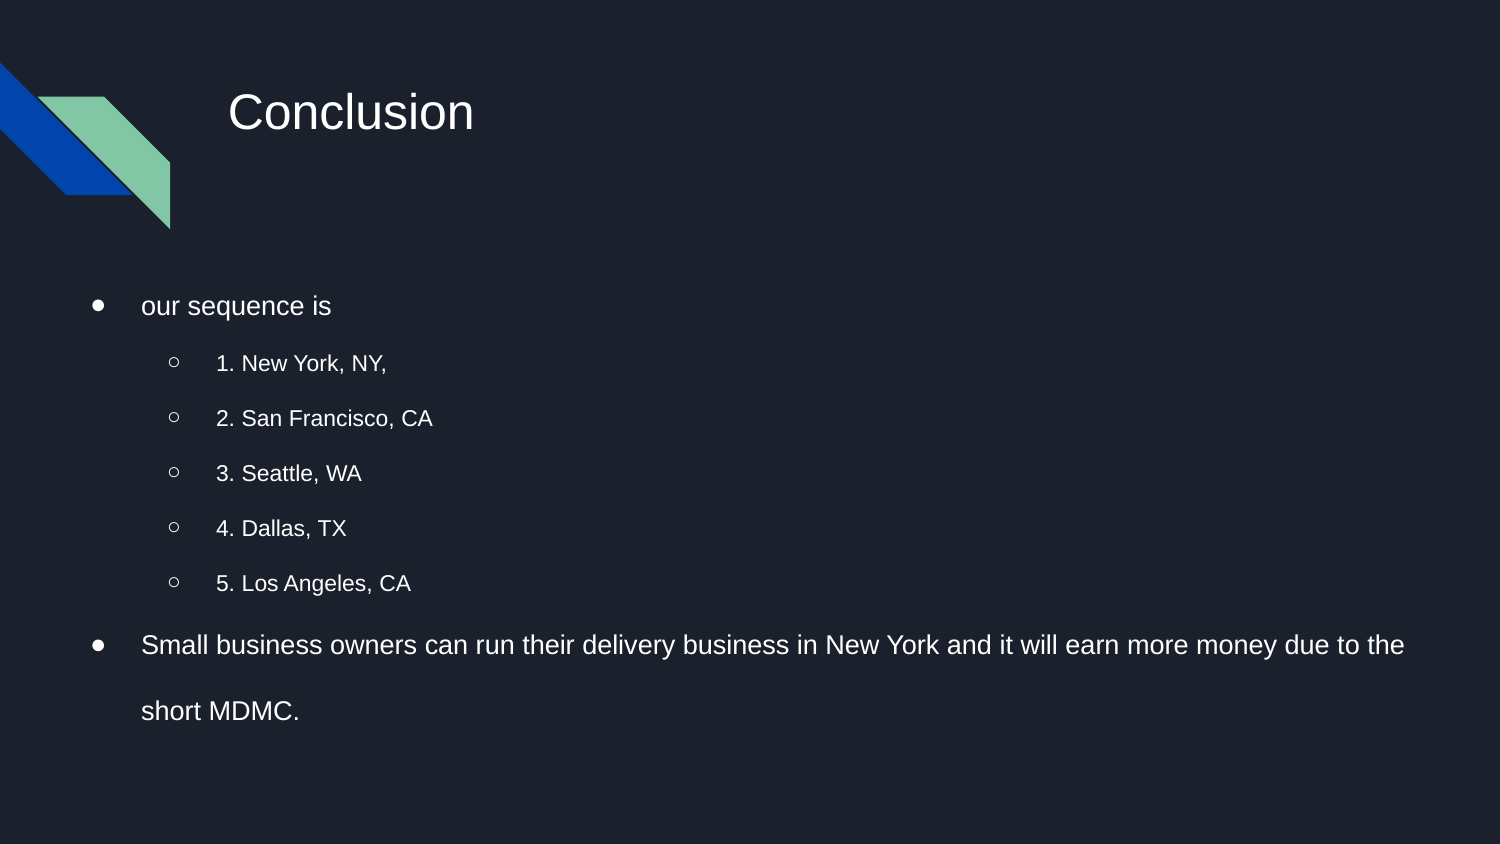

# Conclusion
our sequence is
1. New York, NY,
2. San Francisco, CA
3. Seattle, WA
4. Dallas, TX
5. Los Angeles, CA
Small business owners can run their delivery business in New York and it will earn more money due to the short MDMC.